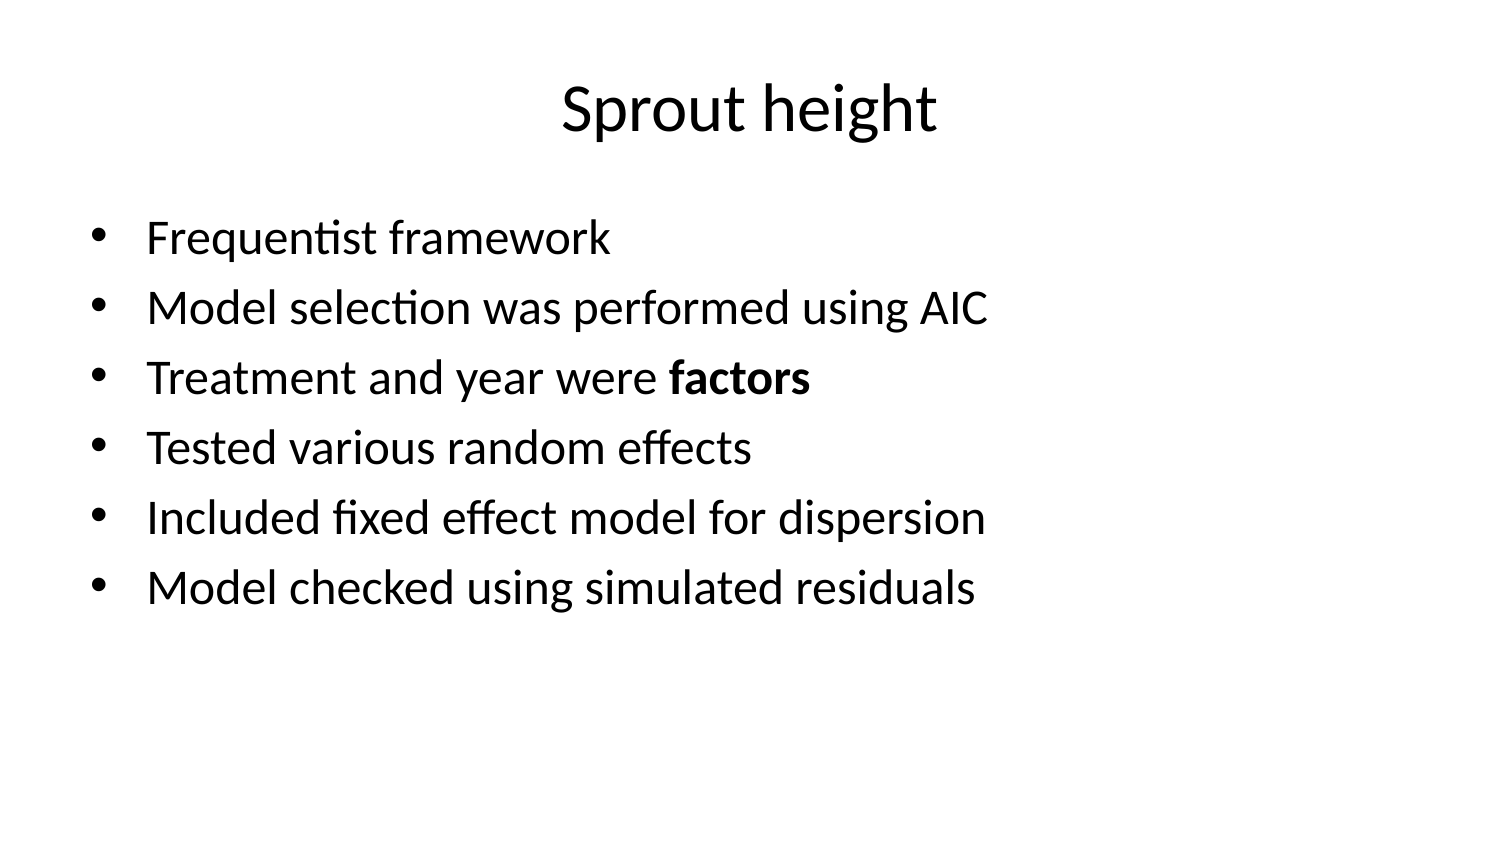

# Sprout height
Frequentist framework
Model selection was performed using AIC
Treatment and year were factors
Tested various random effects
Included fixed effect model for dispersion
Model checked using simulated residuals